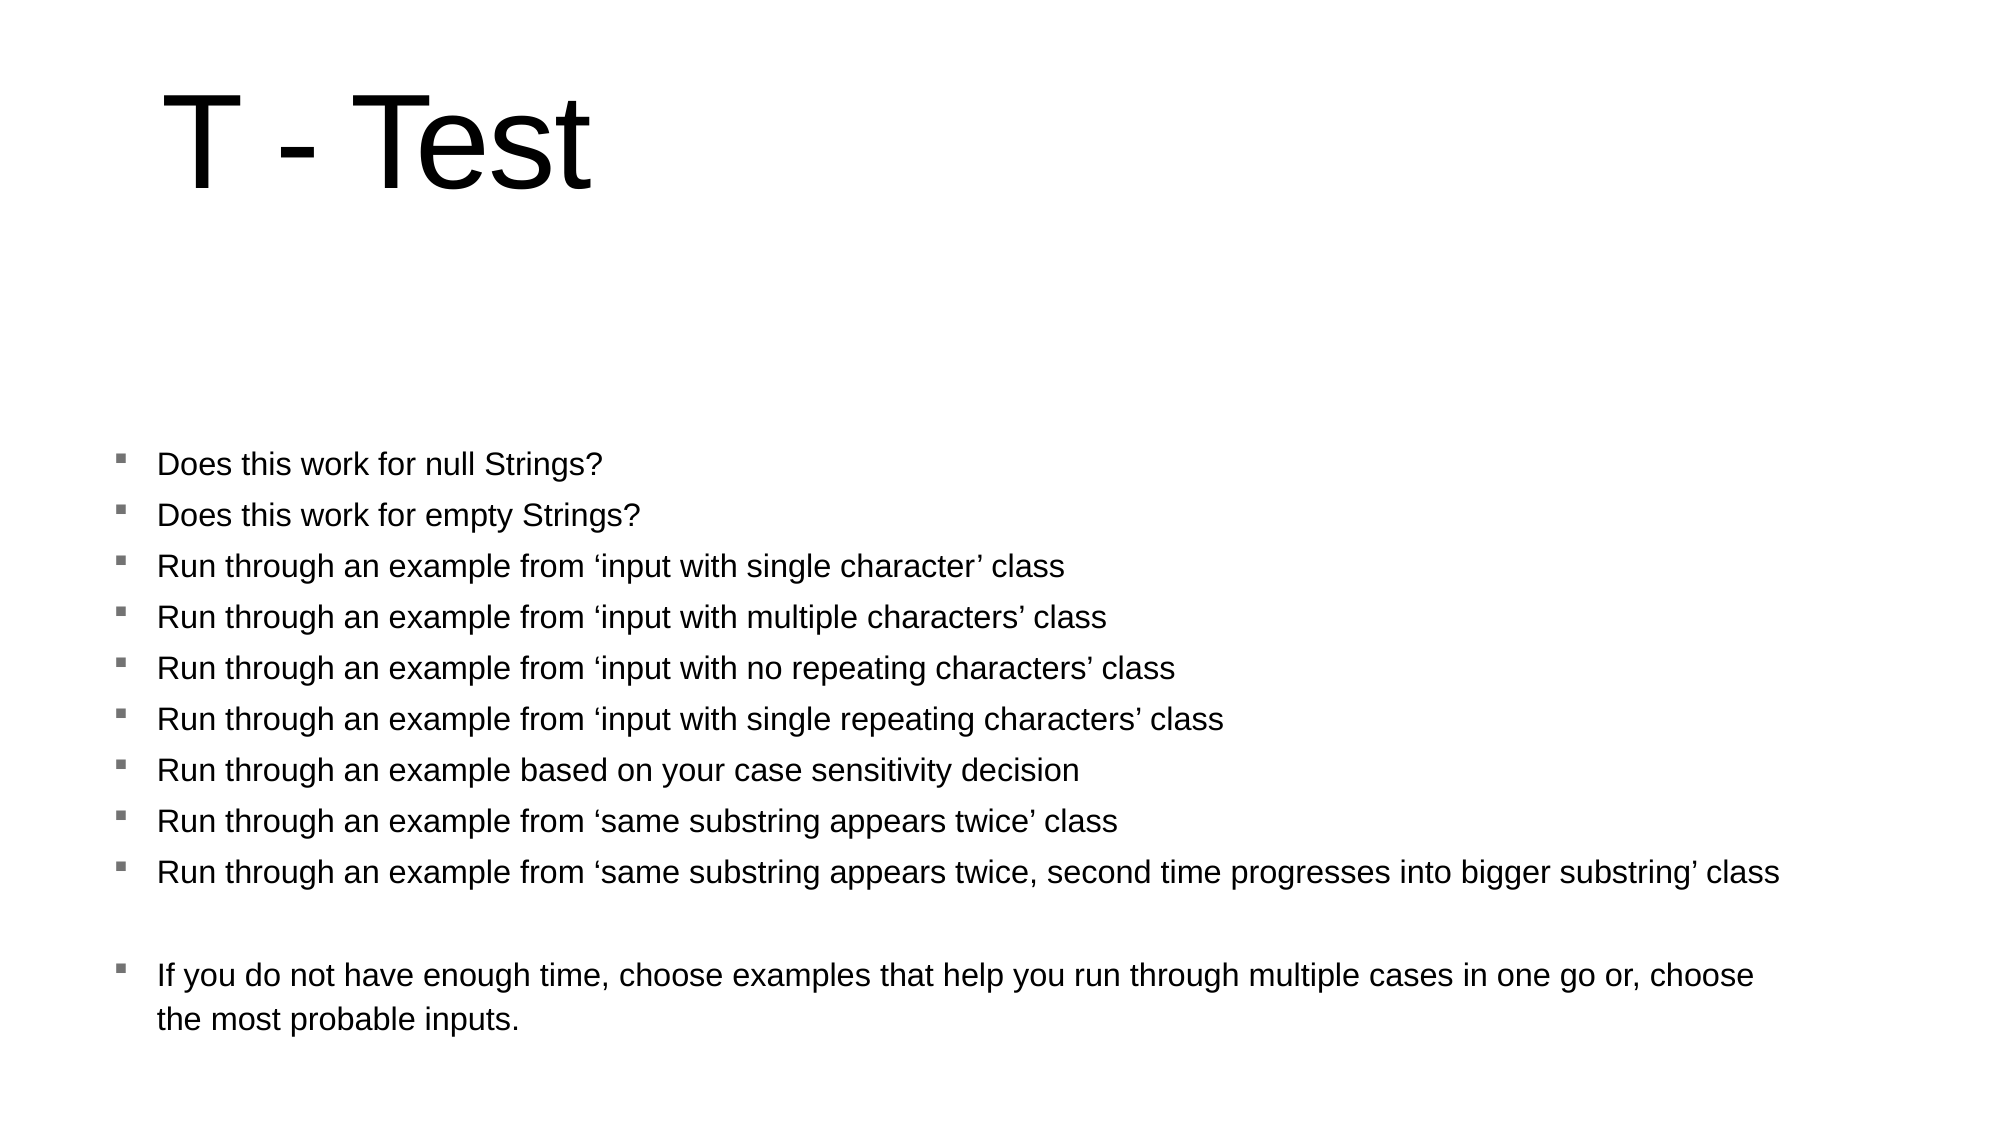

# T - Test
Does this work for null Strings?
Does this work for empty Strings?
Run through an example from ‘input with single character’ class
Run through an example from ‘input with multiple characters’ class
Run through an example from ‘input with no repeating characters’ class
Run through an example from ‘input with single repeating characters’ class
Run through an example based on your case sensitivity decision
Run through an example from ‘same substring appears twice’ class
Run through an example from ‘same substring appears twice, second time progresses into bigger substring’ class

If you do not have enough time, choose examples that help you run through multiple cases in one go or, choose the most probable inputs.